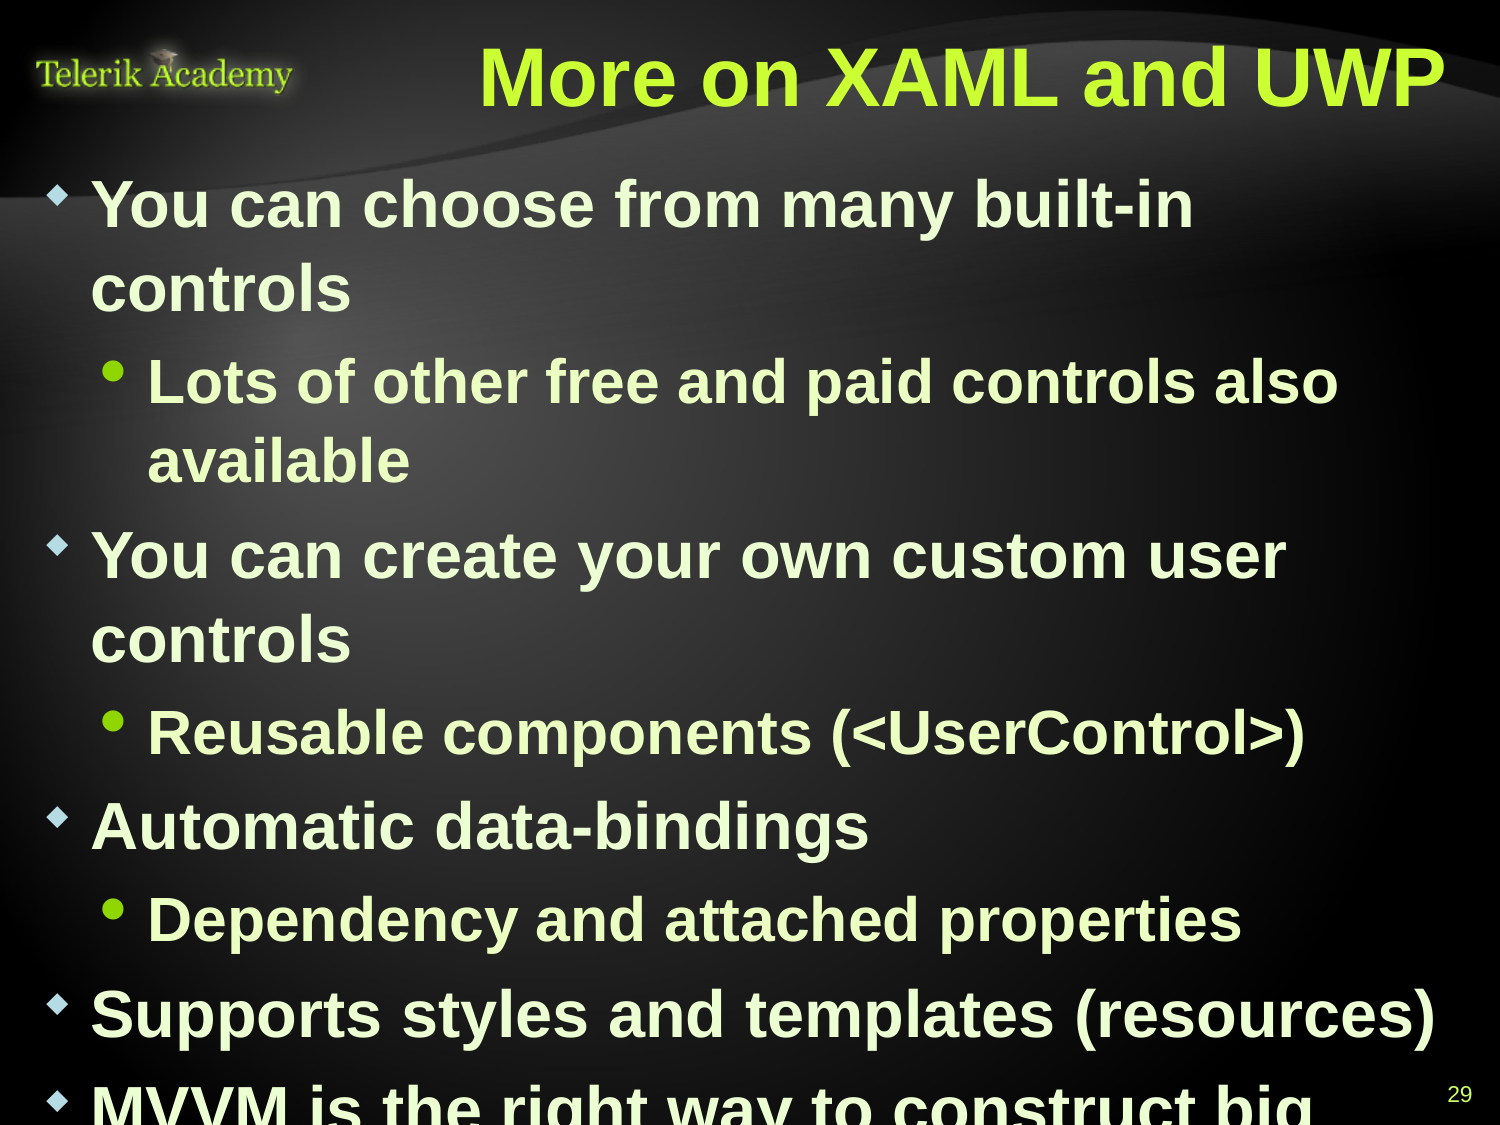

# More on XAML and UWP
You can choose from many built-in controls
Lots of other free and paid controls also available
You can create your own custom user controls
Reusable components (<UserControl>)
Automatic data-bindings
Dependency and attached properties
Supports styles and templates (resources)
MVVM is the right way to construct big apps
Easy navigation through different pages
You can use and create animations
29